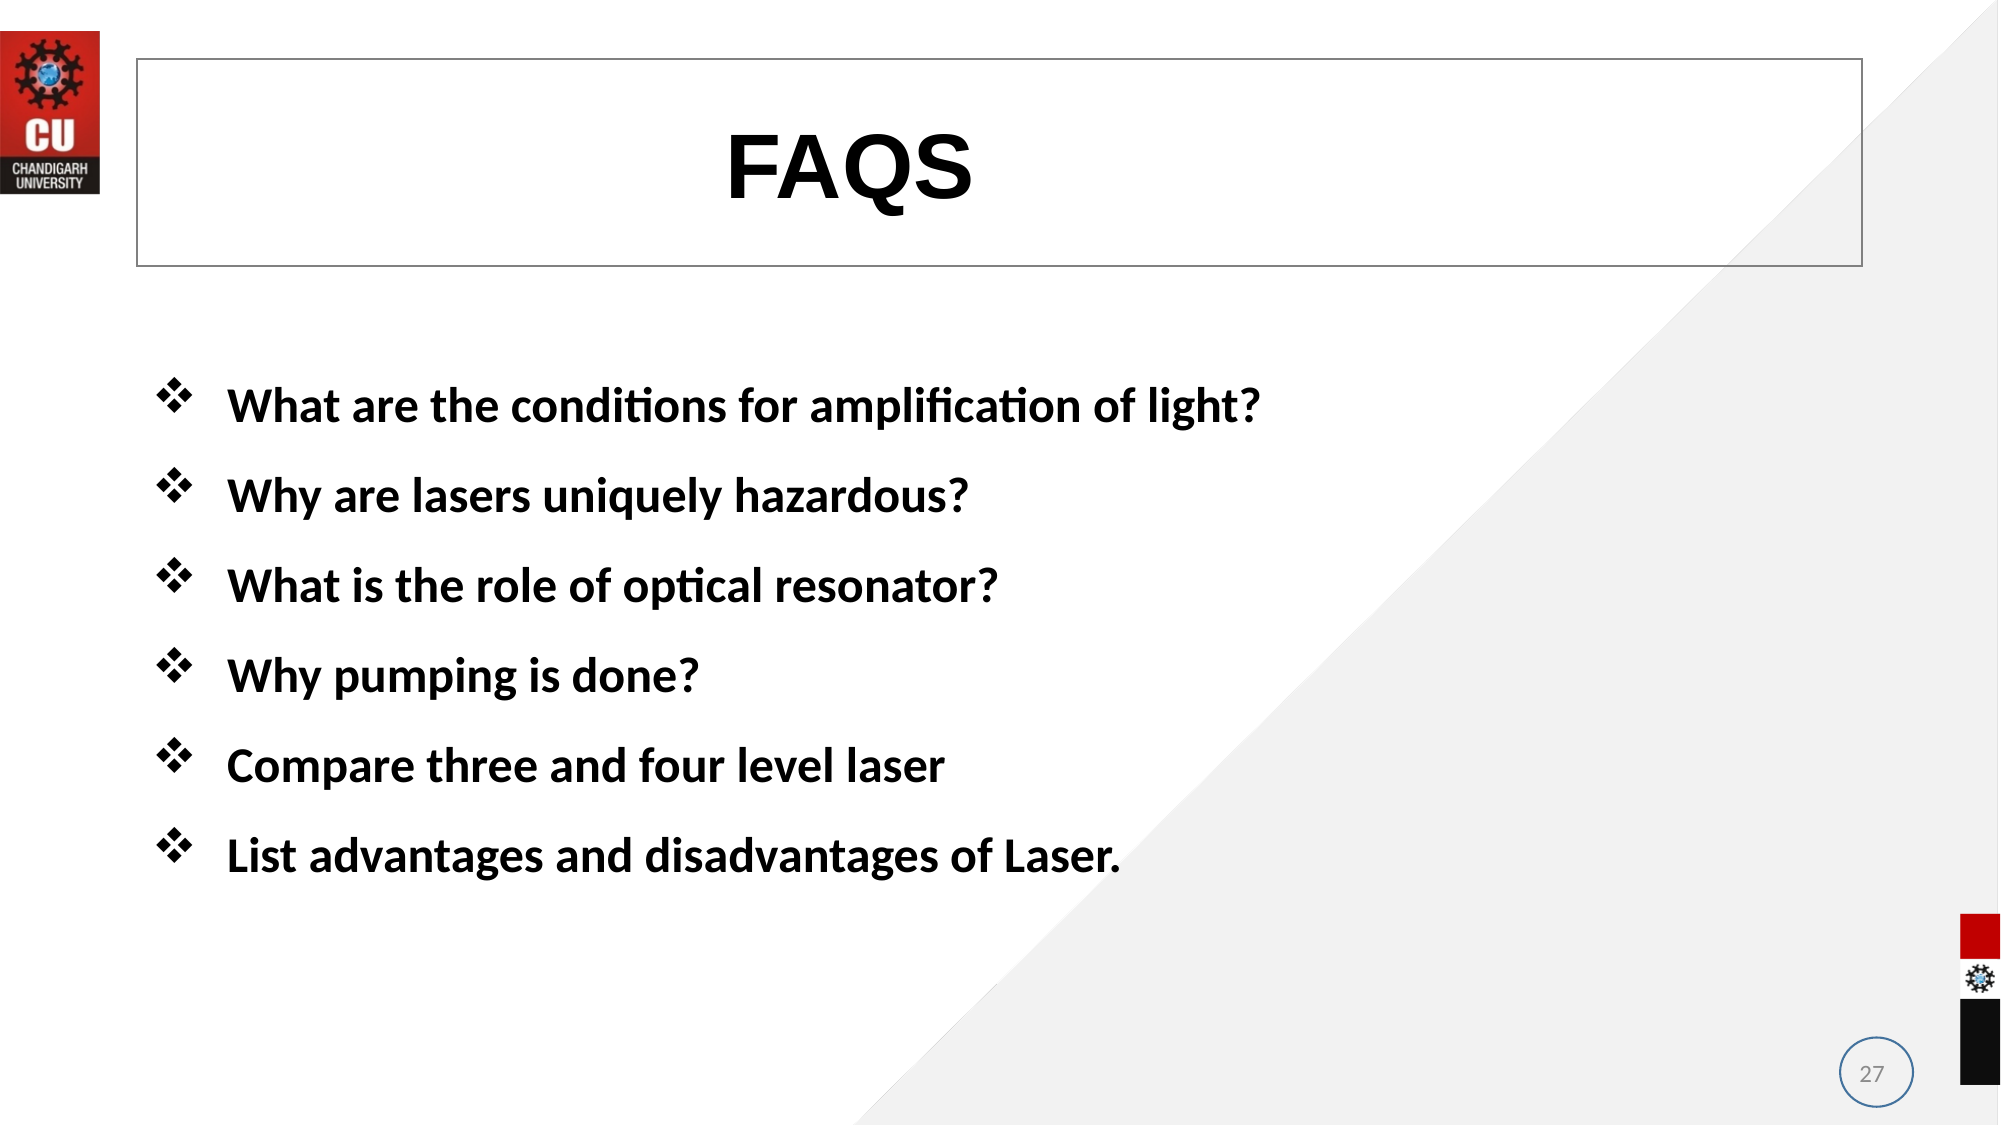

FAQS

What are the conditions for amplification of light?
Why are lasers uniquely hazardous?
What is the role of optical resonator?
Why pumping is done?
Compare three and four level laser
List advantages and disadvantages of Laser.

27